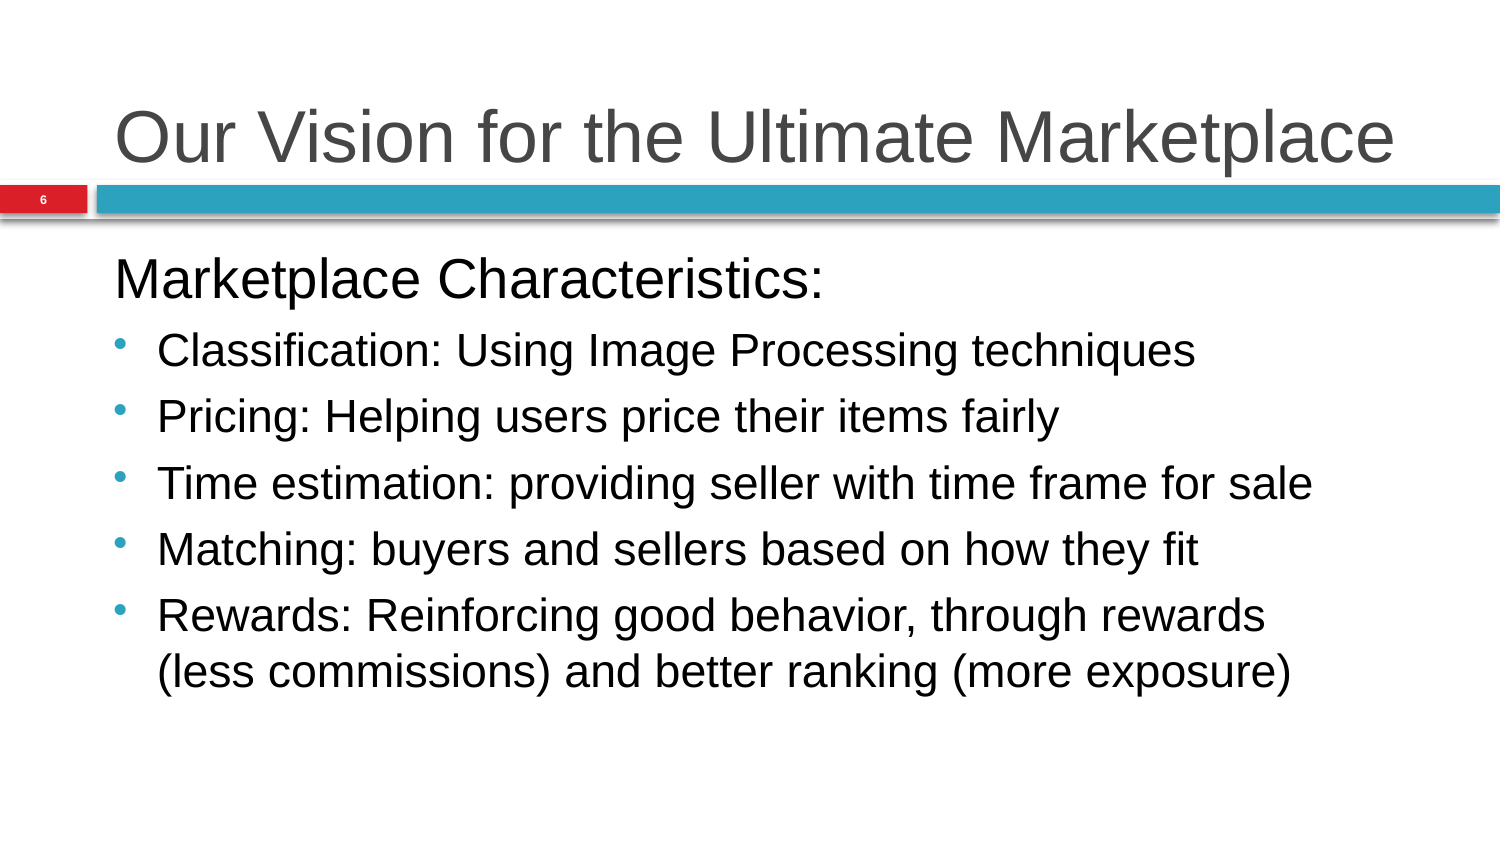

# Our Vision for the Ultimate Marketplace
6
Marketplace Characteristics:
Classification: Using Image Processing techniques
Pricing: Helping users price their items fairly
Time estimation: providing seller with time frame for sale
Matching: buyers and sellers based on how they fit
Rewards: Reinforcing good behavior, through rewards (less commissions) and better ranking (more exposure)